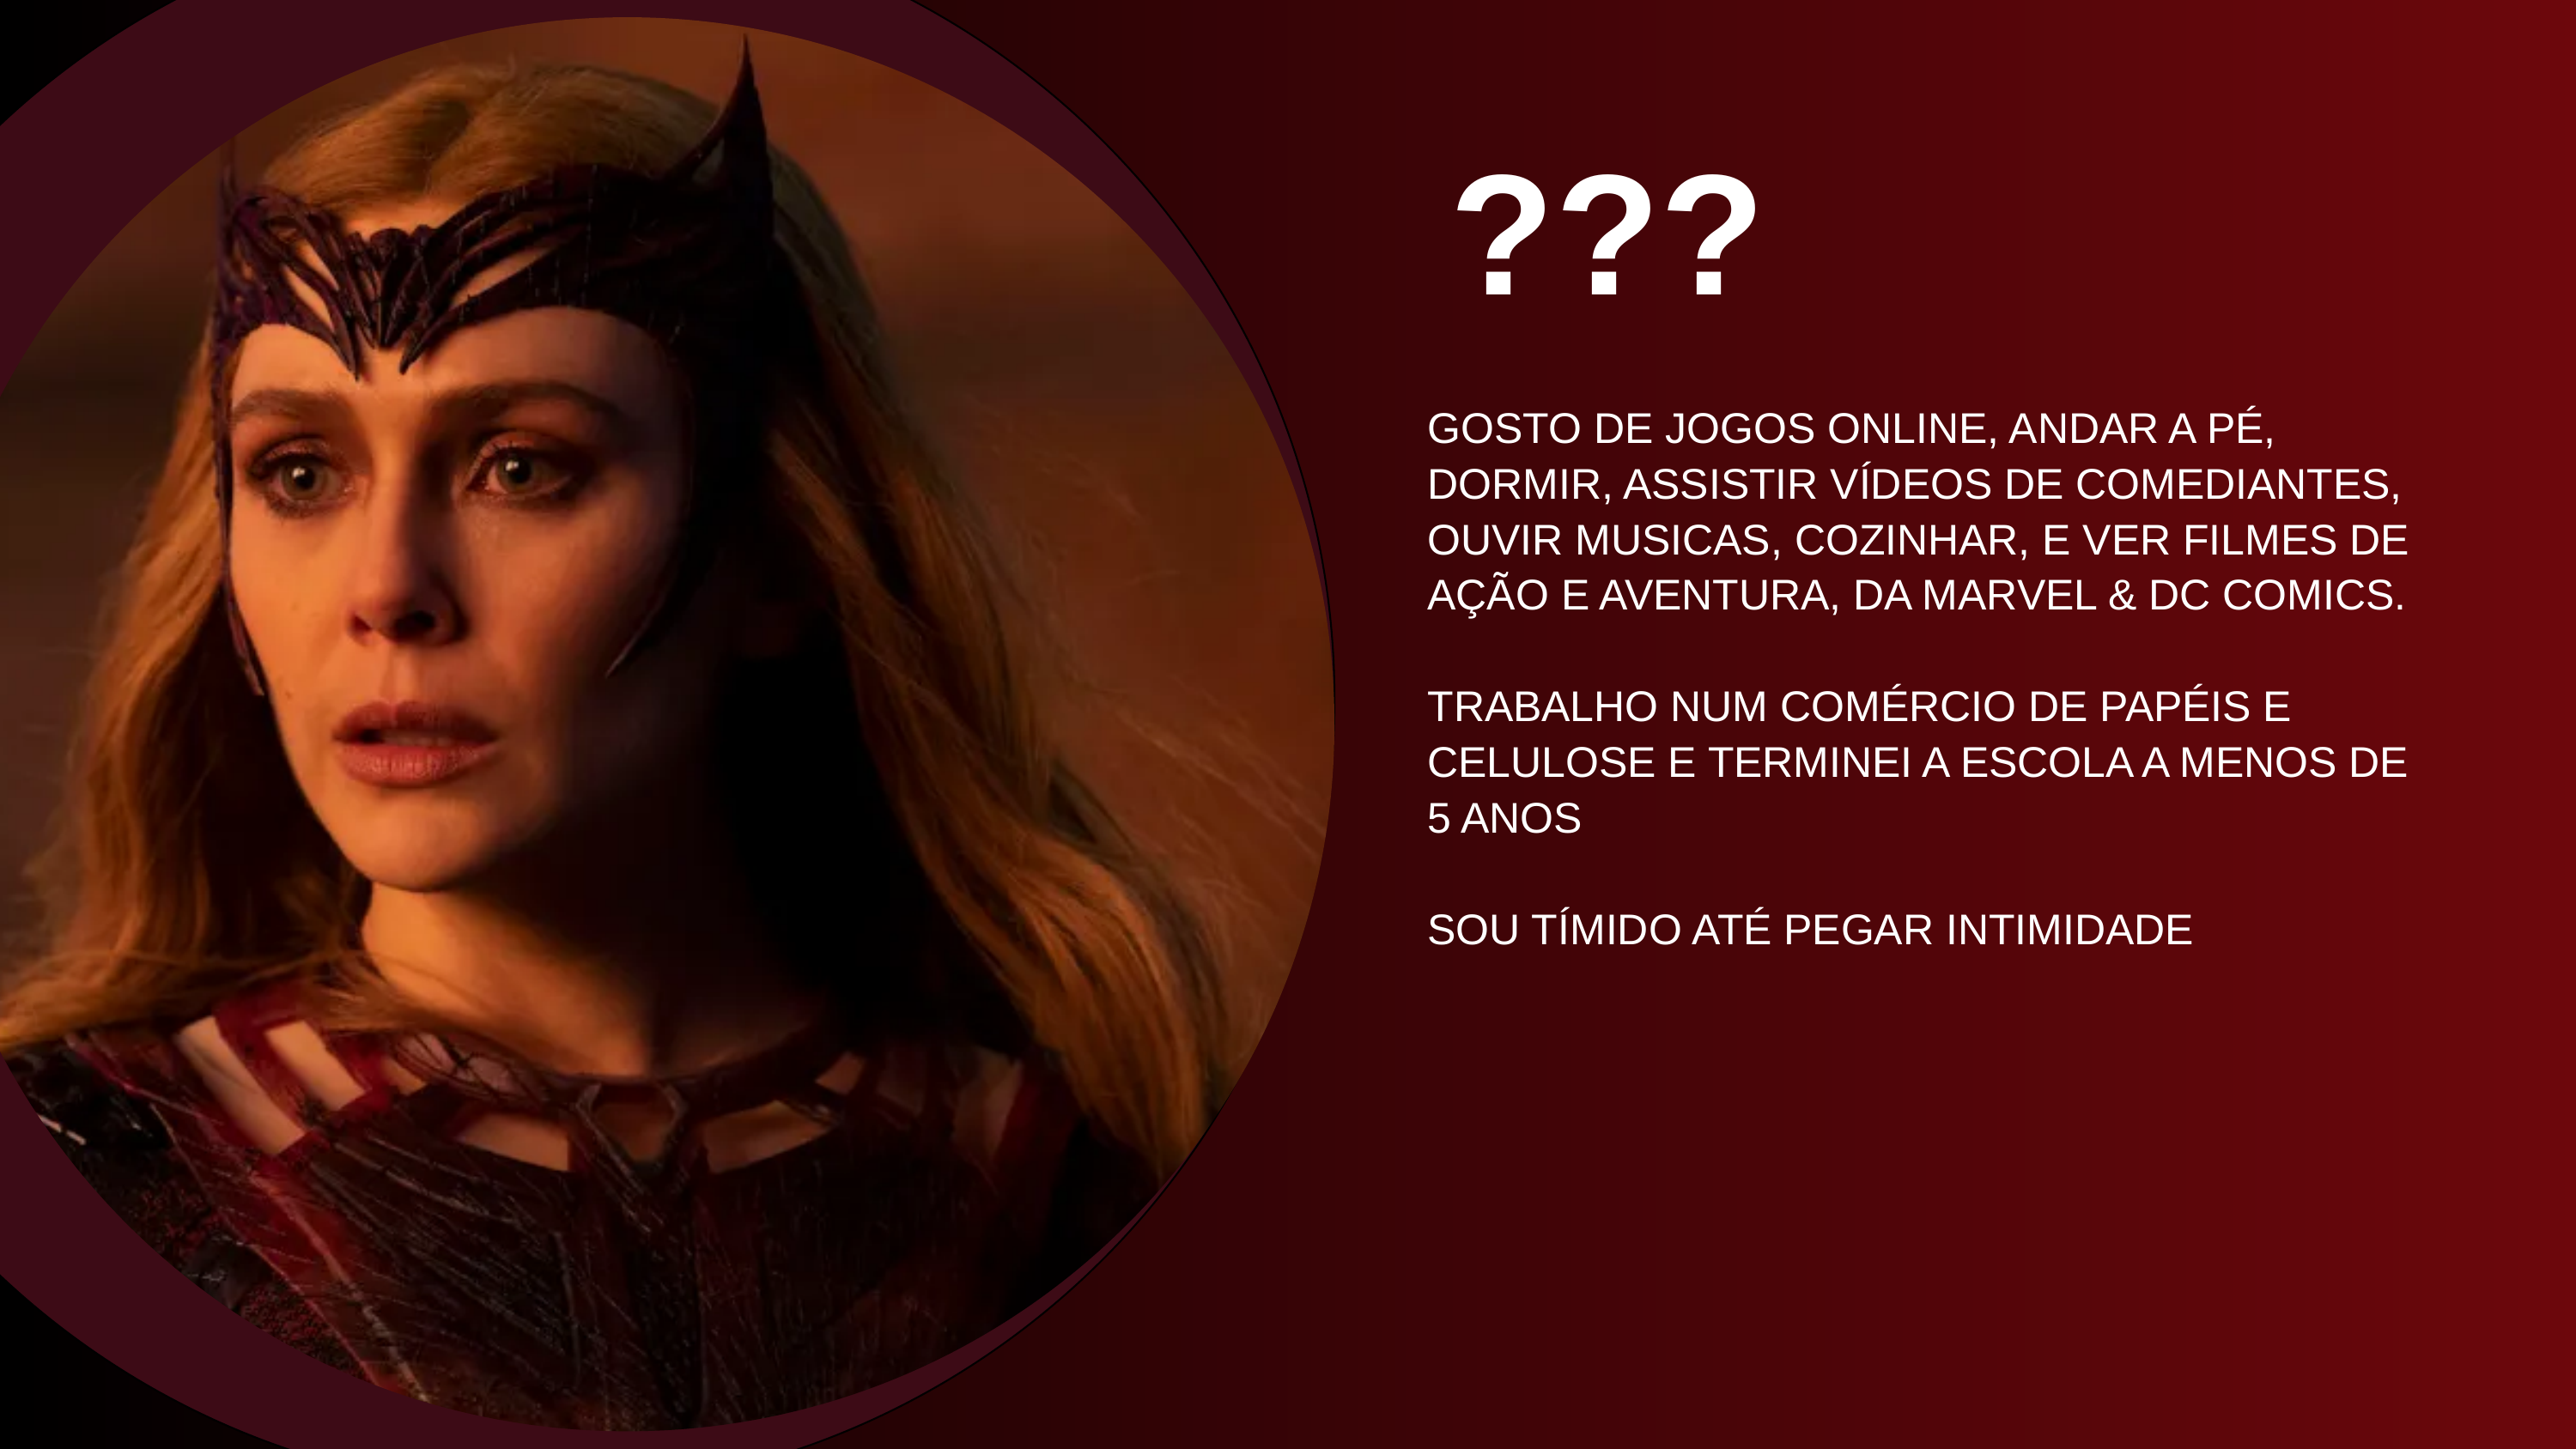

???
GOSTO DE JOGOS ONLINE, ANDAR A PÉ, DORMIR, ASSISTIR VÍDEOS DE COMEDIANTES, OUVIR MUSICAS, COZINHAR, E VER FILMES DE AÇÃO E AVENTURA, DA MARVEL & DC COMICS.

TRABALHO NUM COMÉRCIO DE PAPÉIS E CELULOSE E TERMINEI A ESCOLA A MENOS DE 5 ANOS

SOU TÍMIDO ATÉ PEGAR INTIMIDADE